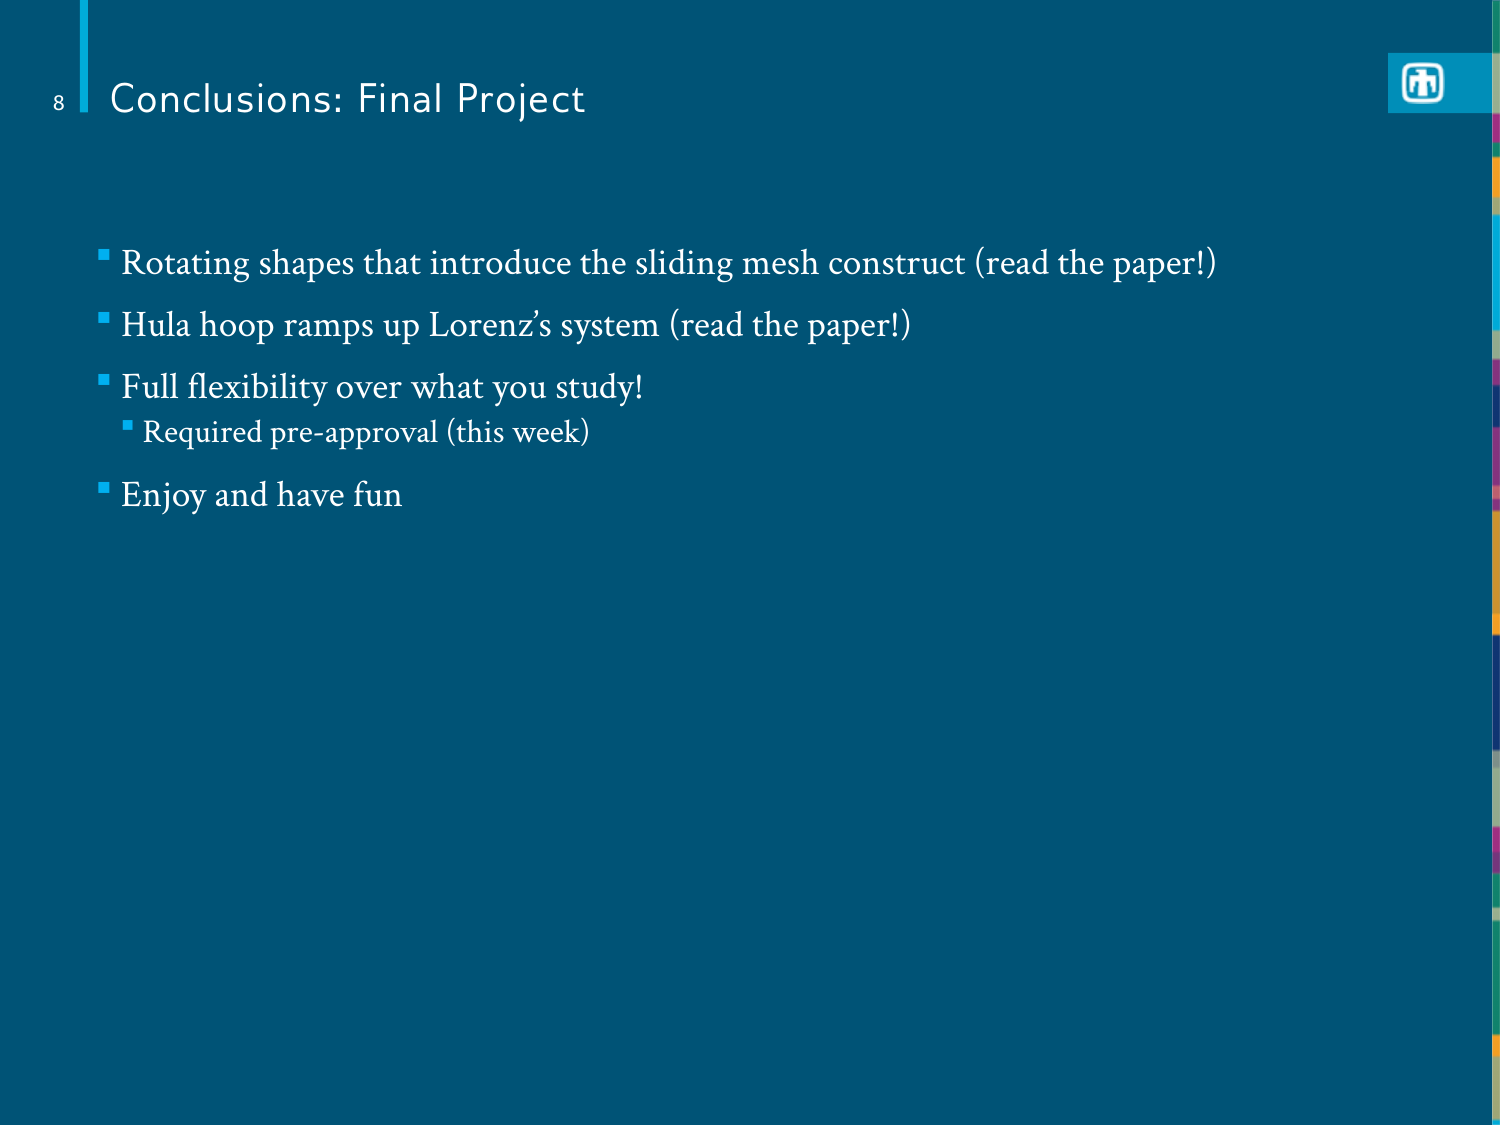

# Conclusions: Final Project
8
 Rotating shapes that introduce the sliding mesh construct (read the paper!)
 Hula hoop ramps up Lorenz’s system (read the paper!)
 Full flexibility over what you study!
Required pre-approval (this week)
 Enjoy and have fun